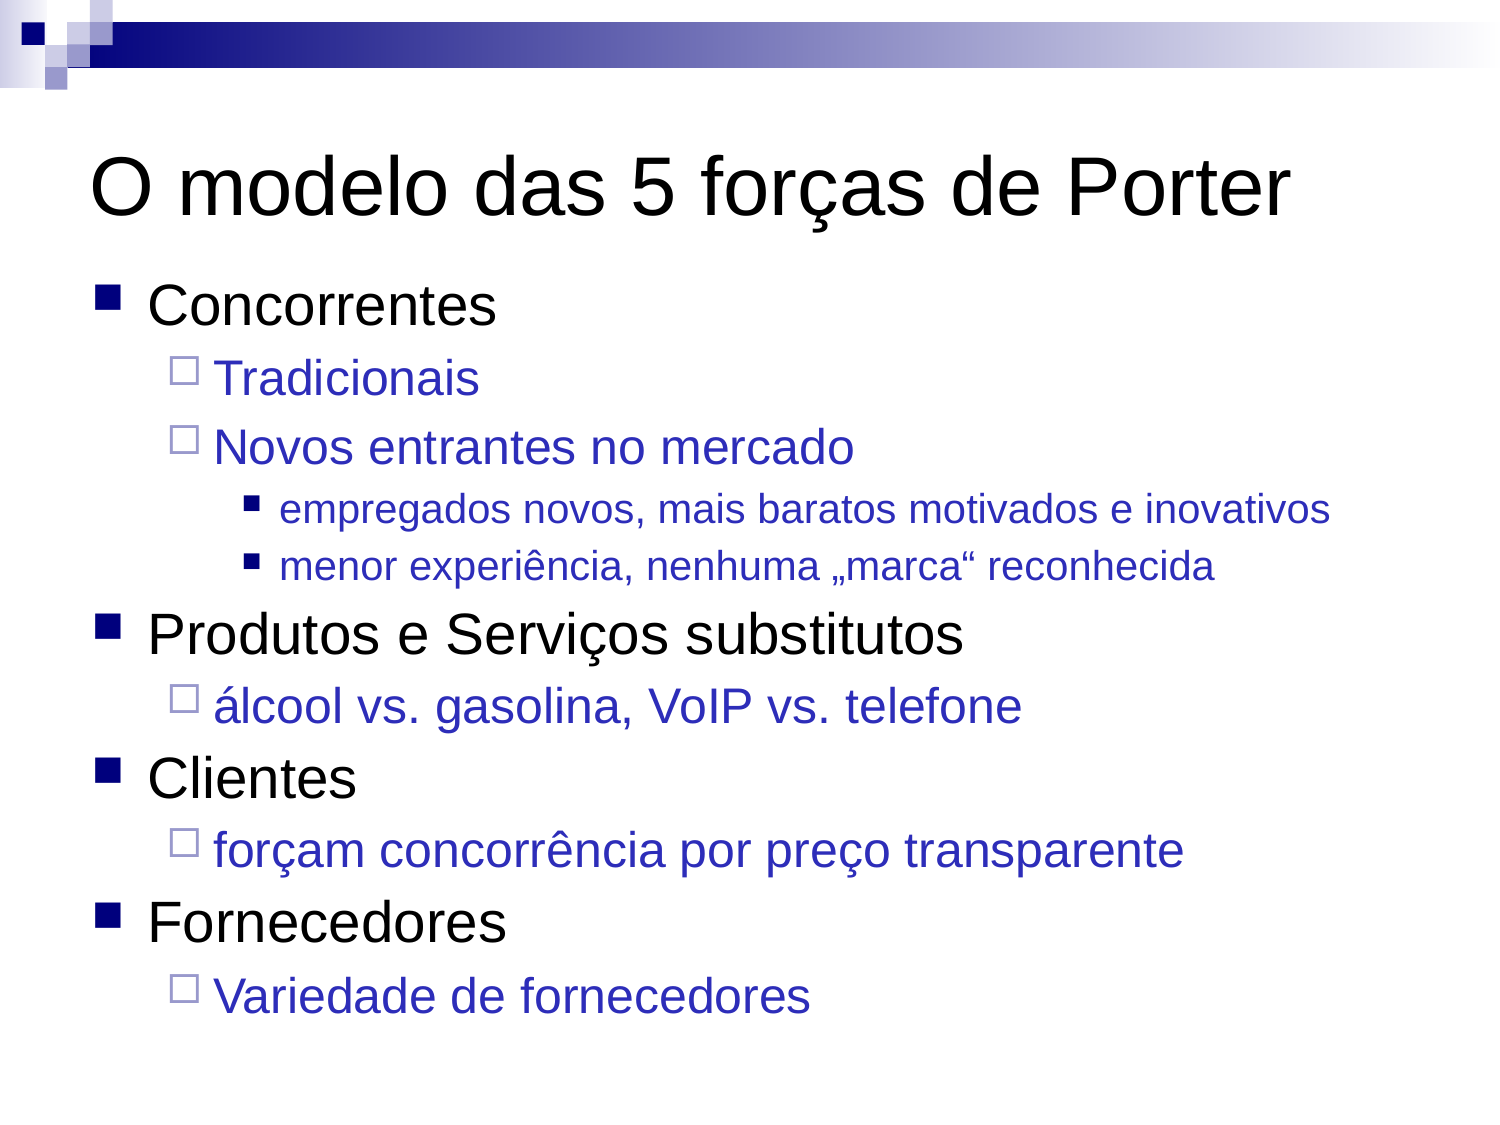

O modelo das 5 forças de Porter
Concorrentes
Tradicionais
Novos entrantes no mercado
empregados novos, mais baratos motivados e inovativos
menor experiência, nenhuma „marca“ reconhecida
Produtos e Serviços substitutos
álcool vs. gasolina, VoIP vs. telefone
Clientes
forçam concorrência por preço transparente
Fornecedores
Variedade de fornecedores